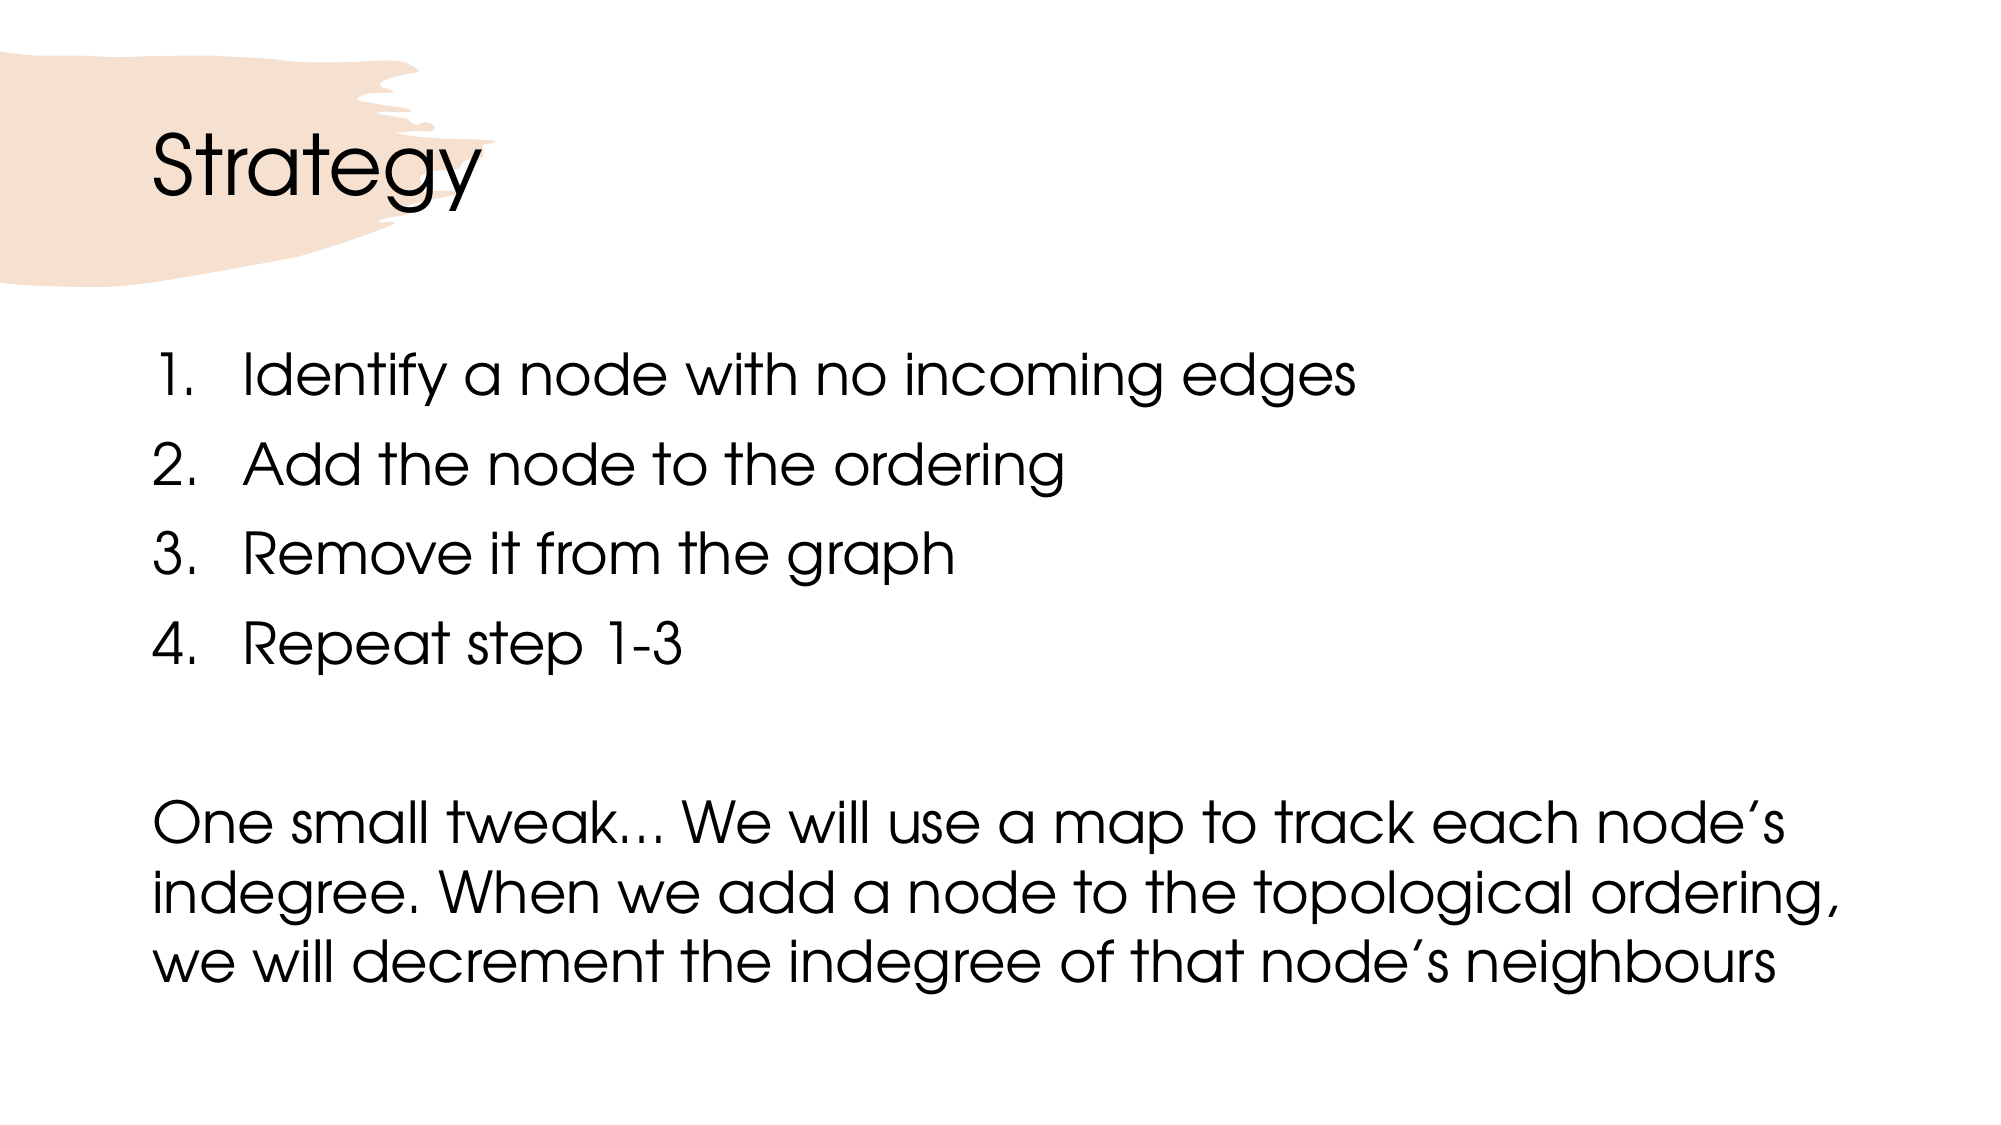

# Strategy
Identify a node with no incoming edges
Add the node to the ordering
Remove it from the graph
Repeat step 1-3

One small tweak… We will use a map to track each node’s indegree. When we add a node to the topological ordering, we will decrement the indegree of that node’s neighbours